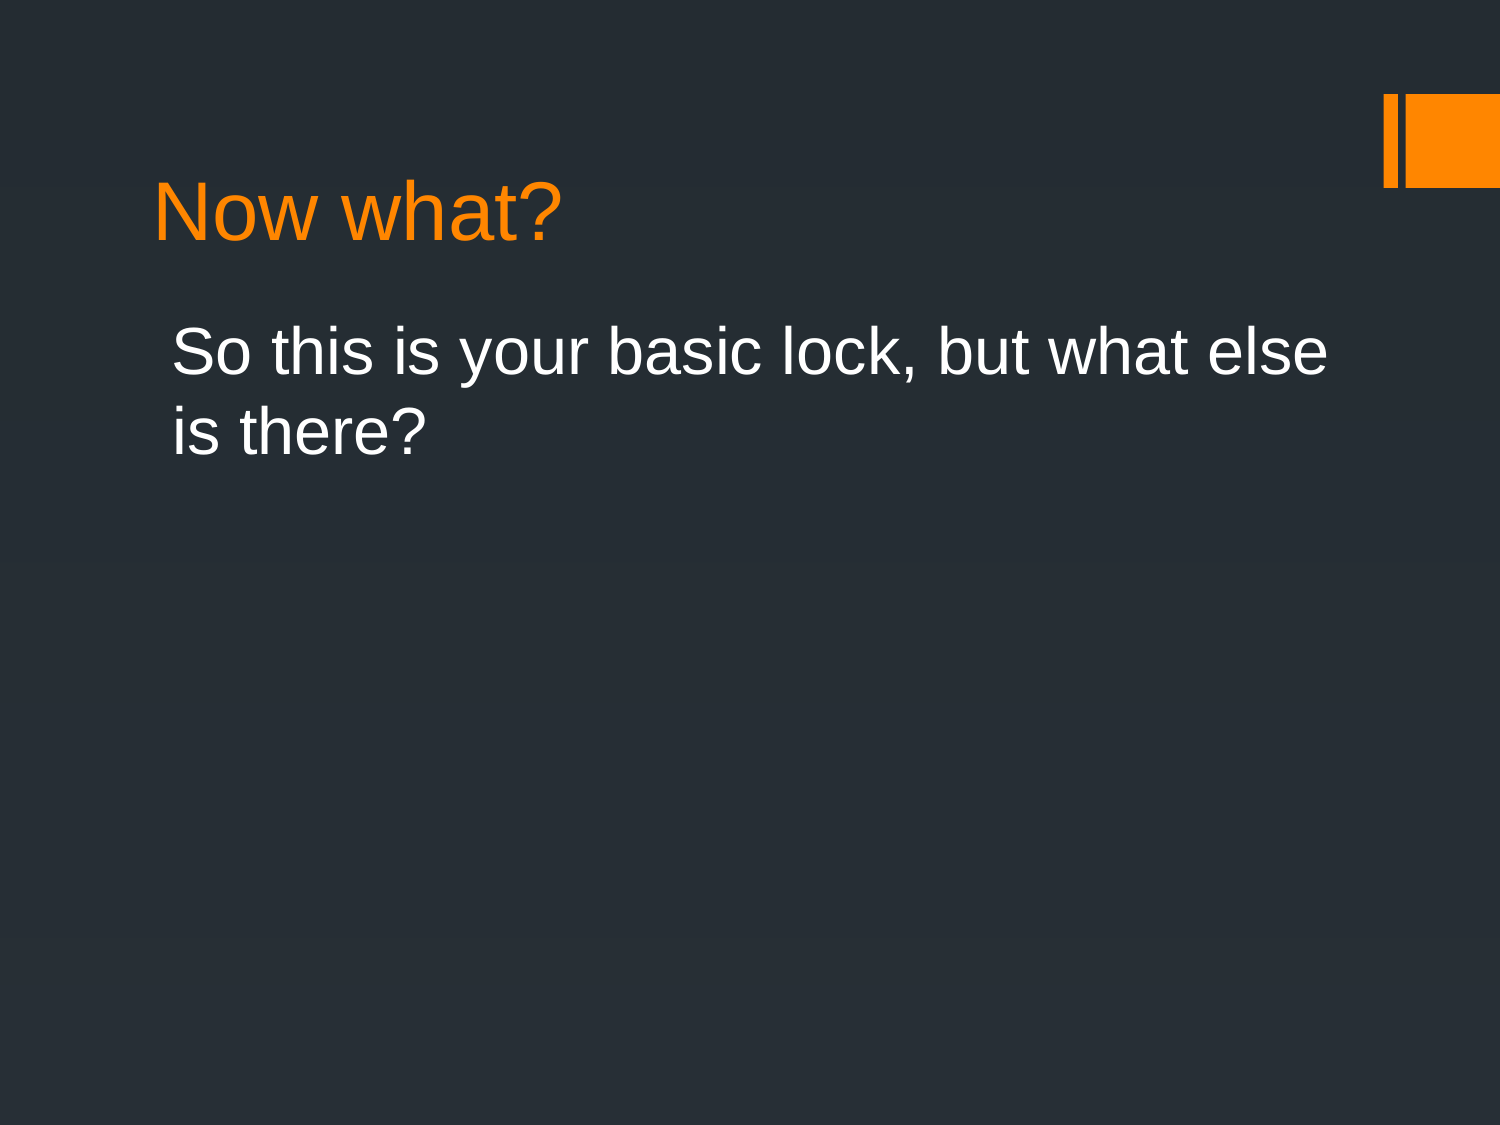

# Now what?
So this is your basic lock, but what else is there?